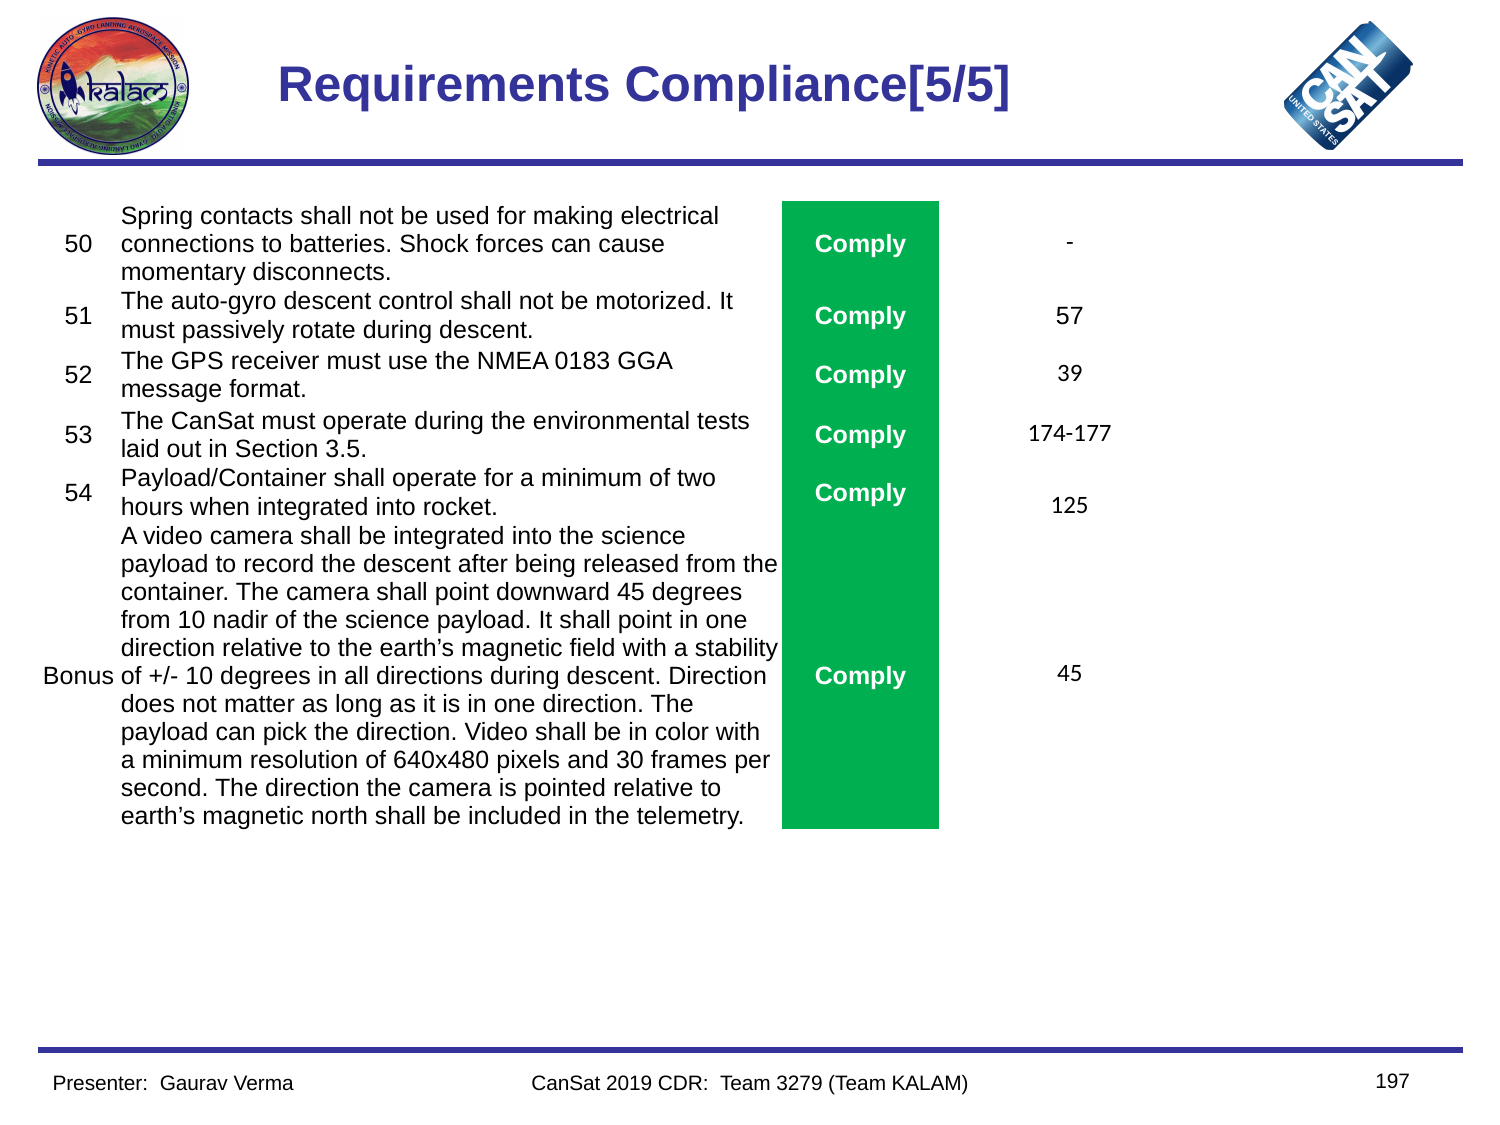

# Requirements Compliance[5/5]
| 50 | Spring contacts shall not be used for making electrical connections to batteries. Shock forces can cause momentary disconnects. | Comply | - |  |
| --- | --- | --- | --- | --- |
| 51 | The auto-gyro descent control shall not be motorized. It must passively rotate during descent. | Comply | 57 |  |
| 52 | The GPS receiver must use the NMEA 0183 GGA message format. | Comply | 39 |  |
| 53 | The CanSat must operate during the environmental tests laid out in Section 3.5. | Comply | 174-177 |  |
| 54 | Payload/Container shall operate for a minimum of two hours when integrated into rocket. | Comply | 125 |  |
| Bonus | A video camera shall be integrated into the science payload to record the descent after being released from the container. The camera shall point downward 45 degrees from 10 nadir of the science payload. It shall point in one direction relative to the earth’s magnetic field with a stability of +/- 10 degrees in all directions during descent. Direction does not matter as long as it is in one direction. The payload can pick the direction. Video shall be in color with a minimum resolution of 640x480 pixels and 30 frames per second. The direction the camera is pointed relative to earth’s magnetic north shall be included in the telemetry. | Comply | 45 |  |
197
Presenter:  Gaurav Verma
CanSat 2019 CDR:  Team 3279 (Team KALAM)